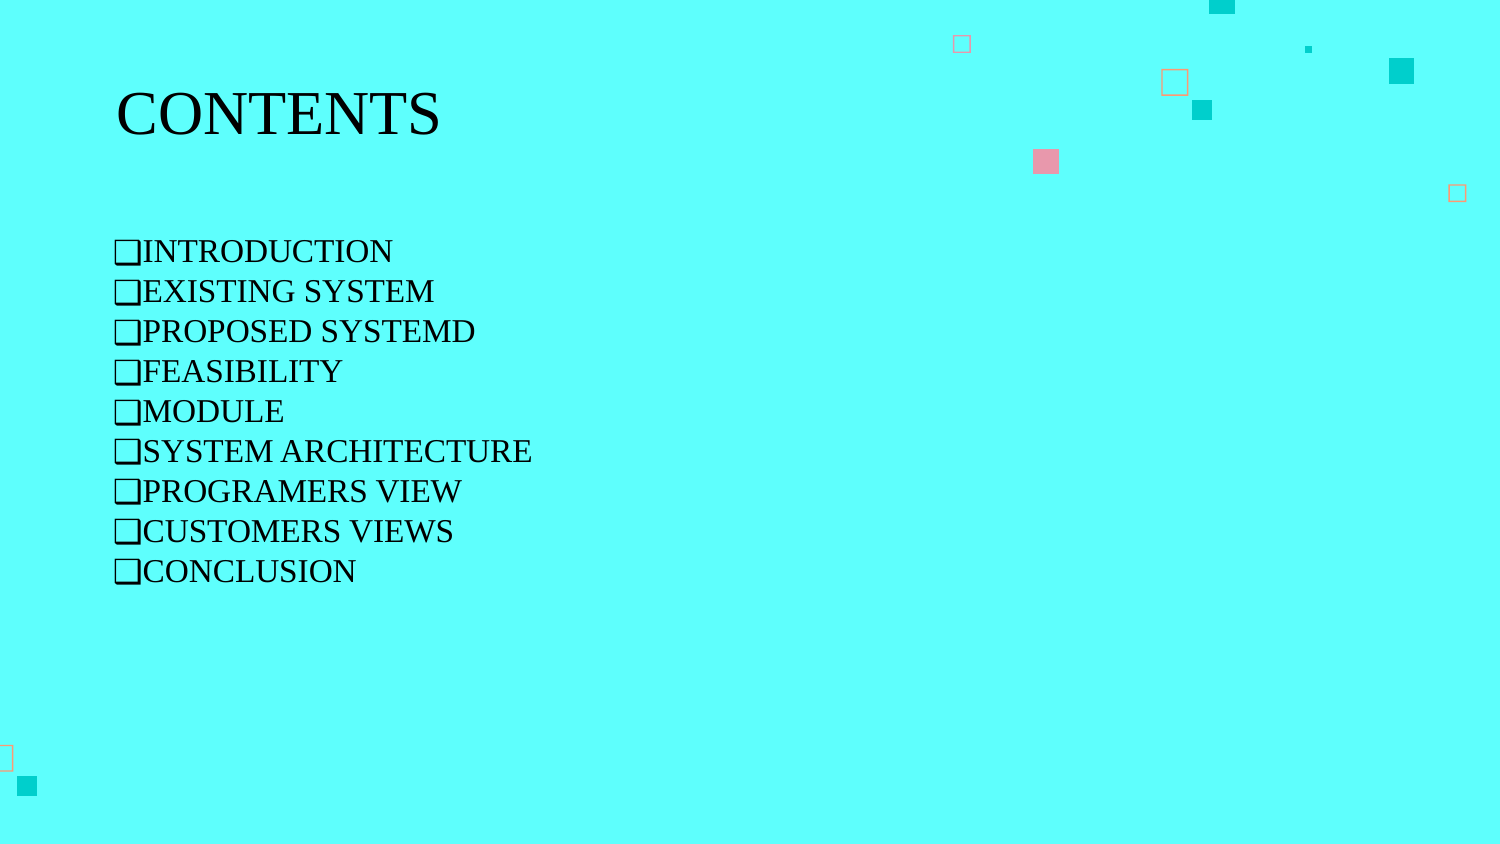

# CONTENTS

INTRODUCTION
EXISTING SYSTEM
PROPOSED SYSTEMD
FEASIBILITY
MODULE
SYSTEM ARCHITECTURE
PROGRAMERS VIEW
CUSTOMERS VIEWS
CONCLUSION